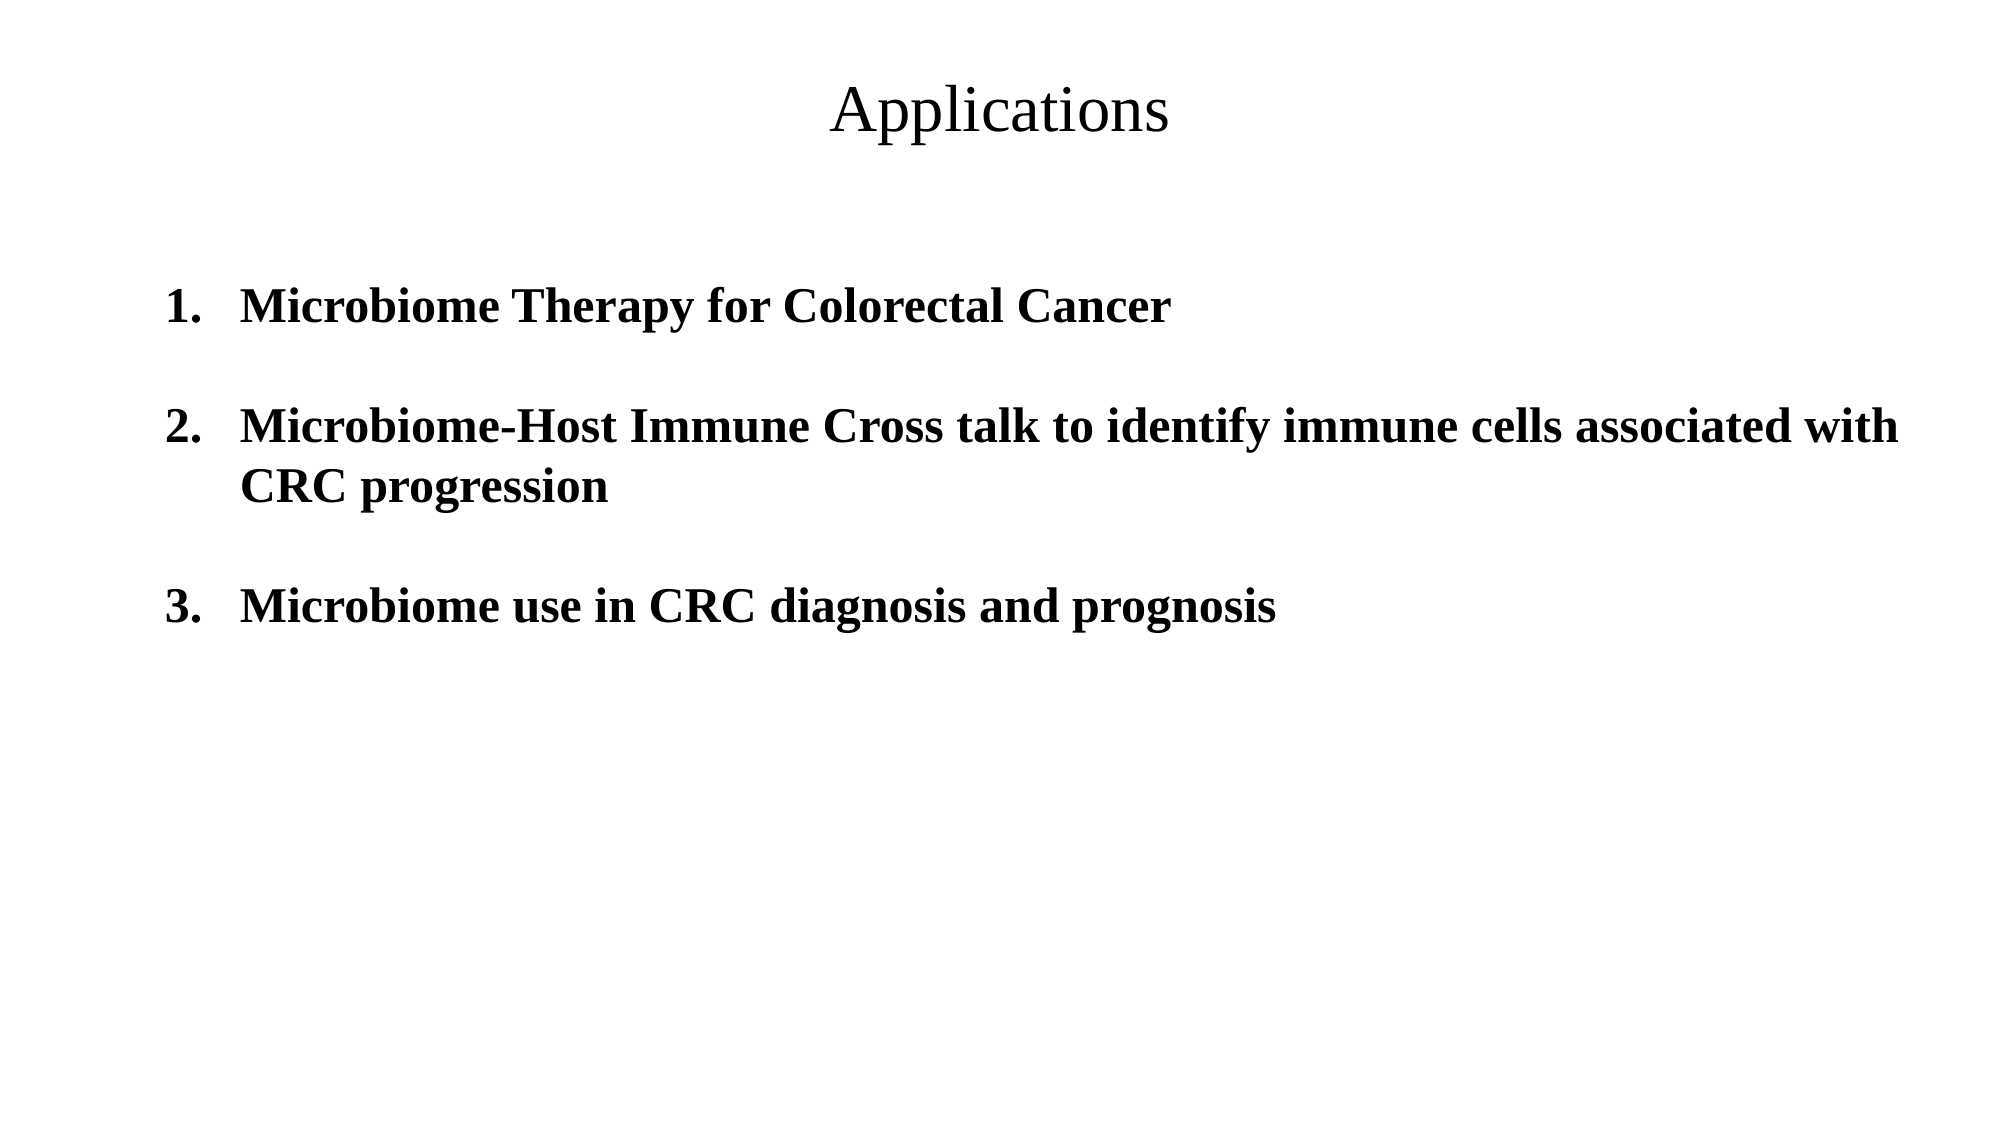

# Applications
Microbiome Therapy for Colorectal Cancer

Microbiome-Host Immune Cross talk to identify immune cells associated with CRC progression

Microbiome use in CRC diagnosis and prognosis